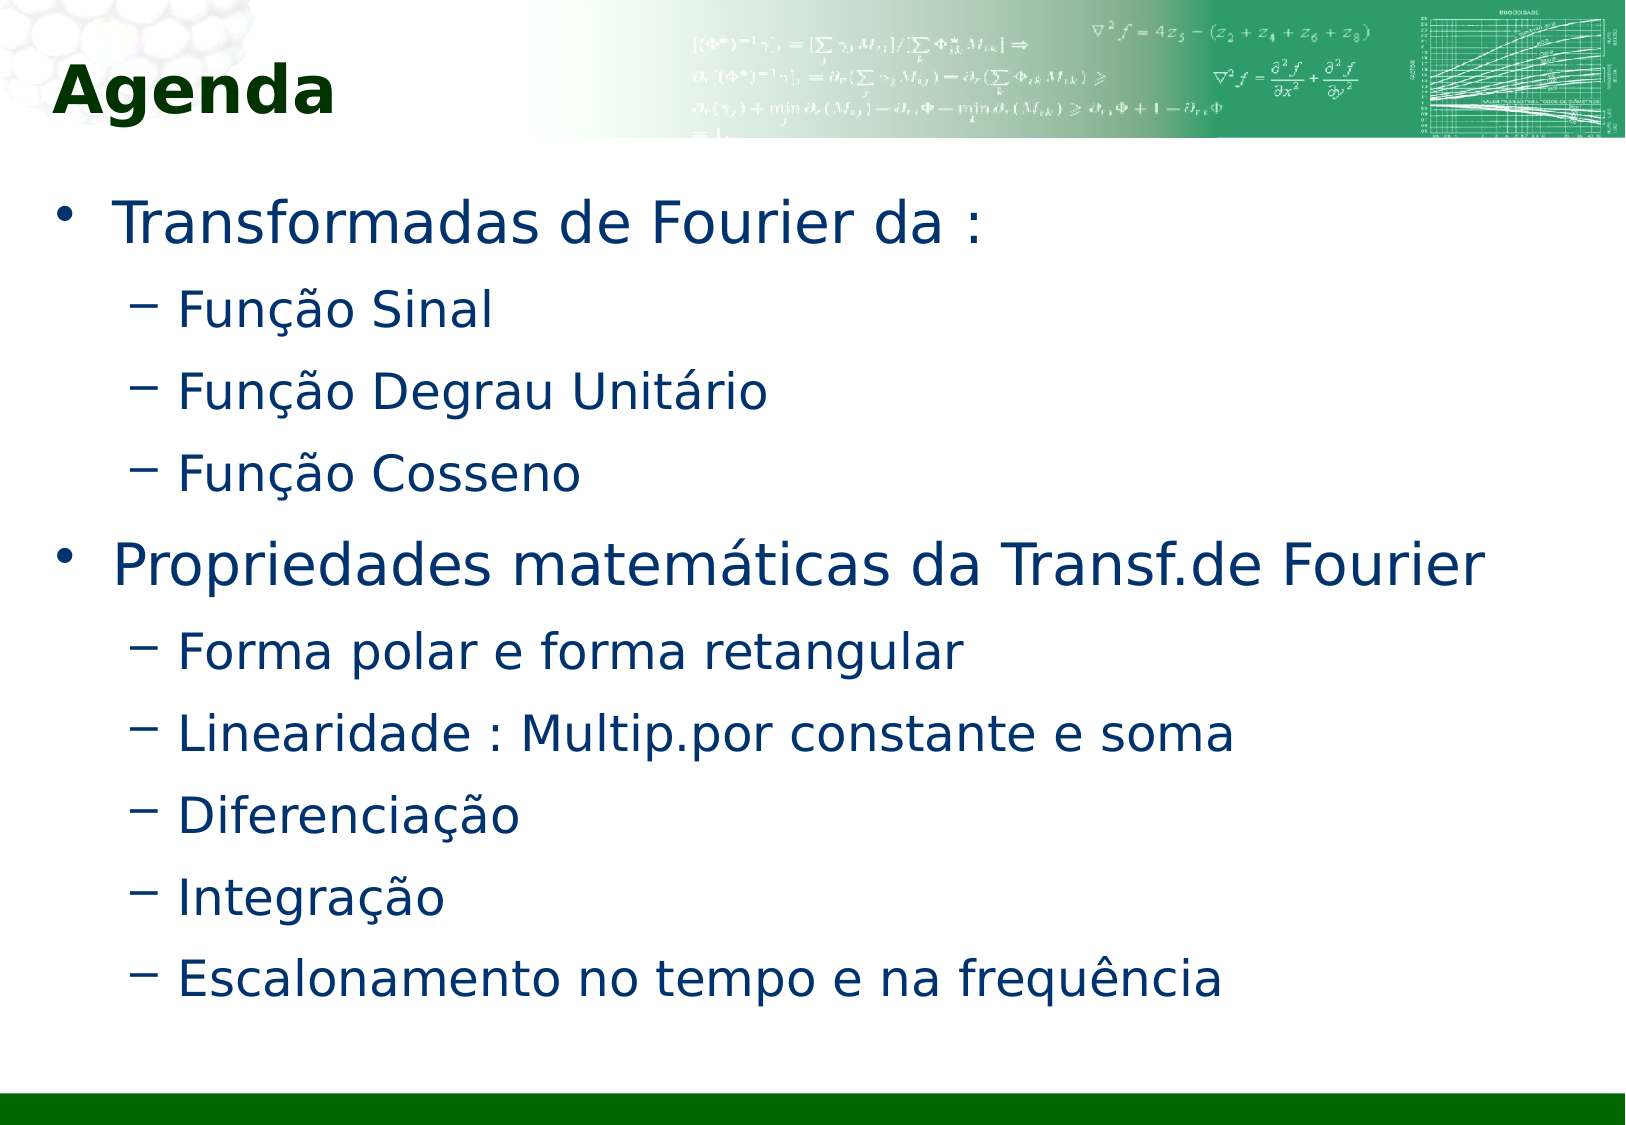

# Agenda
Transformadas de Fourier da :
Função Sinal
Função Degrau Unitário
Função Cosseno
Propriedades matemáticas da Transf.de Fourier
Forma polar e forma retangular
Linearidade : Multip.por constante e soma
Diferenciação
Integração
Escalonamento no tempo e na frequência